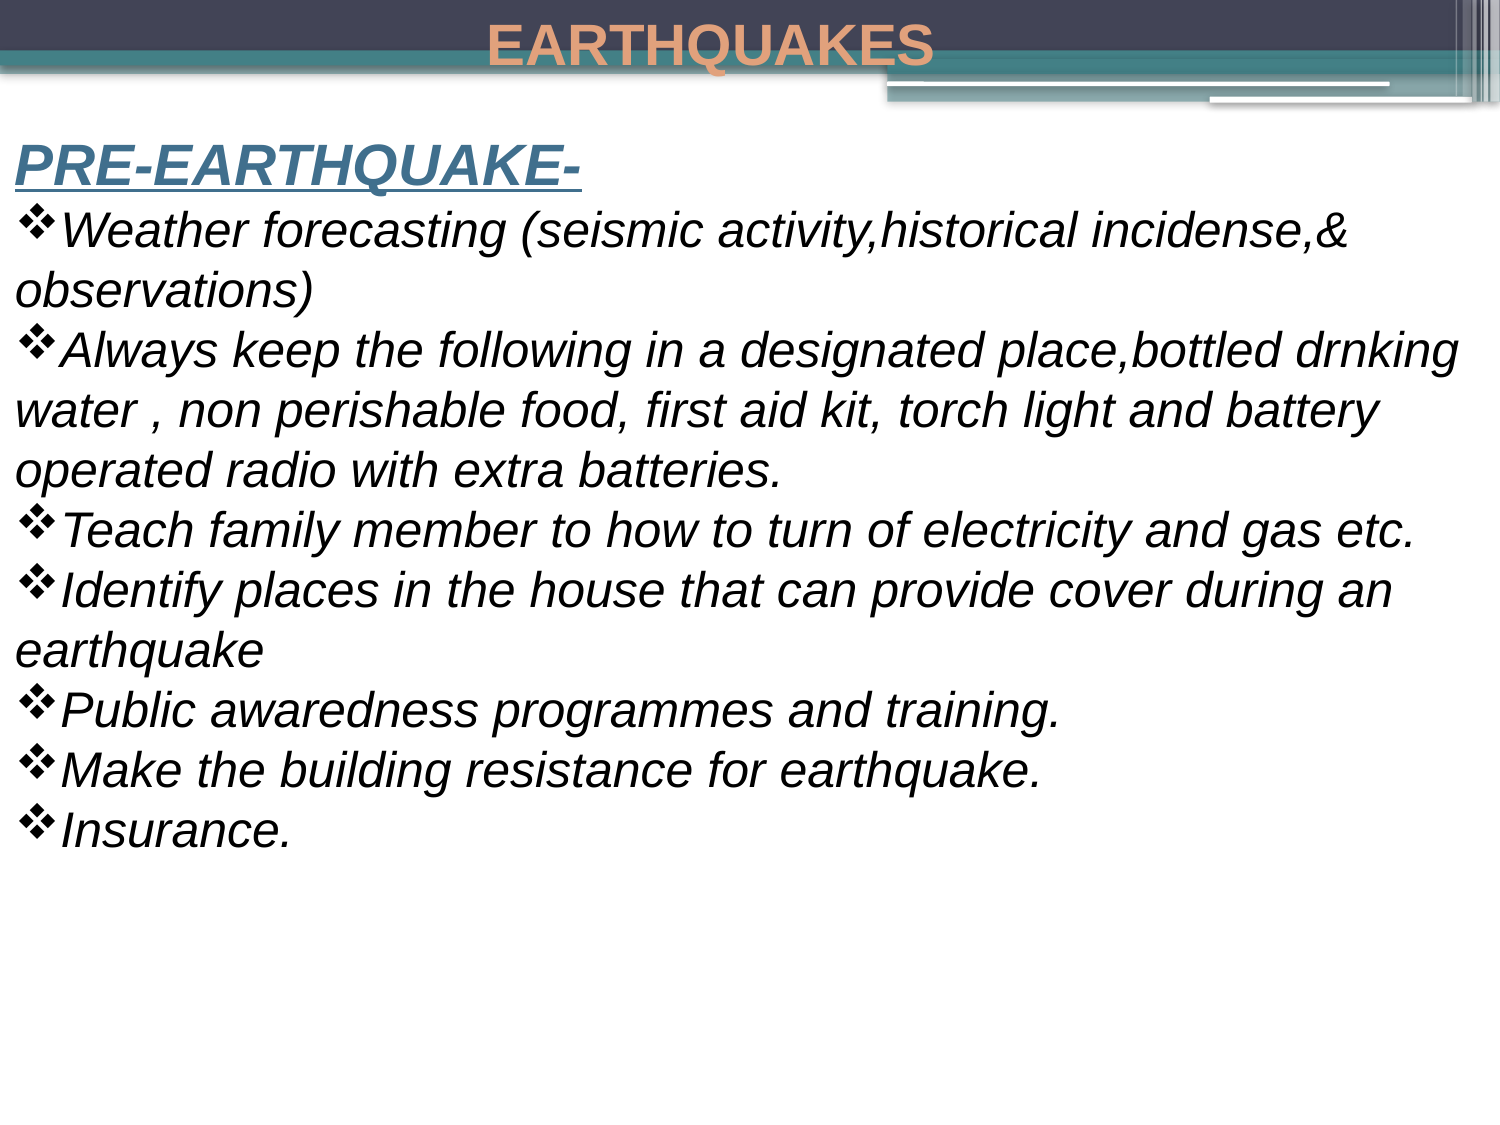

EARTHQUAKES

PRE-EARTHQUAKE-
Weather forecasting (seismic activity,historical incidense,& observations)
Always keep the following in a designated place,bottled drnking water , non perishable food, first aid kit, torch light and battery operated radio with extra batteries.
Teach family member to how to turn of electricity and gas etc.
Identify places in the house that can provide cover during an earthquake
Public awaredness programmes and training.
Make the building resistance for earthquake.
Insurance.